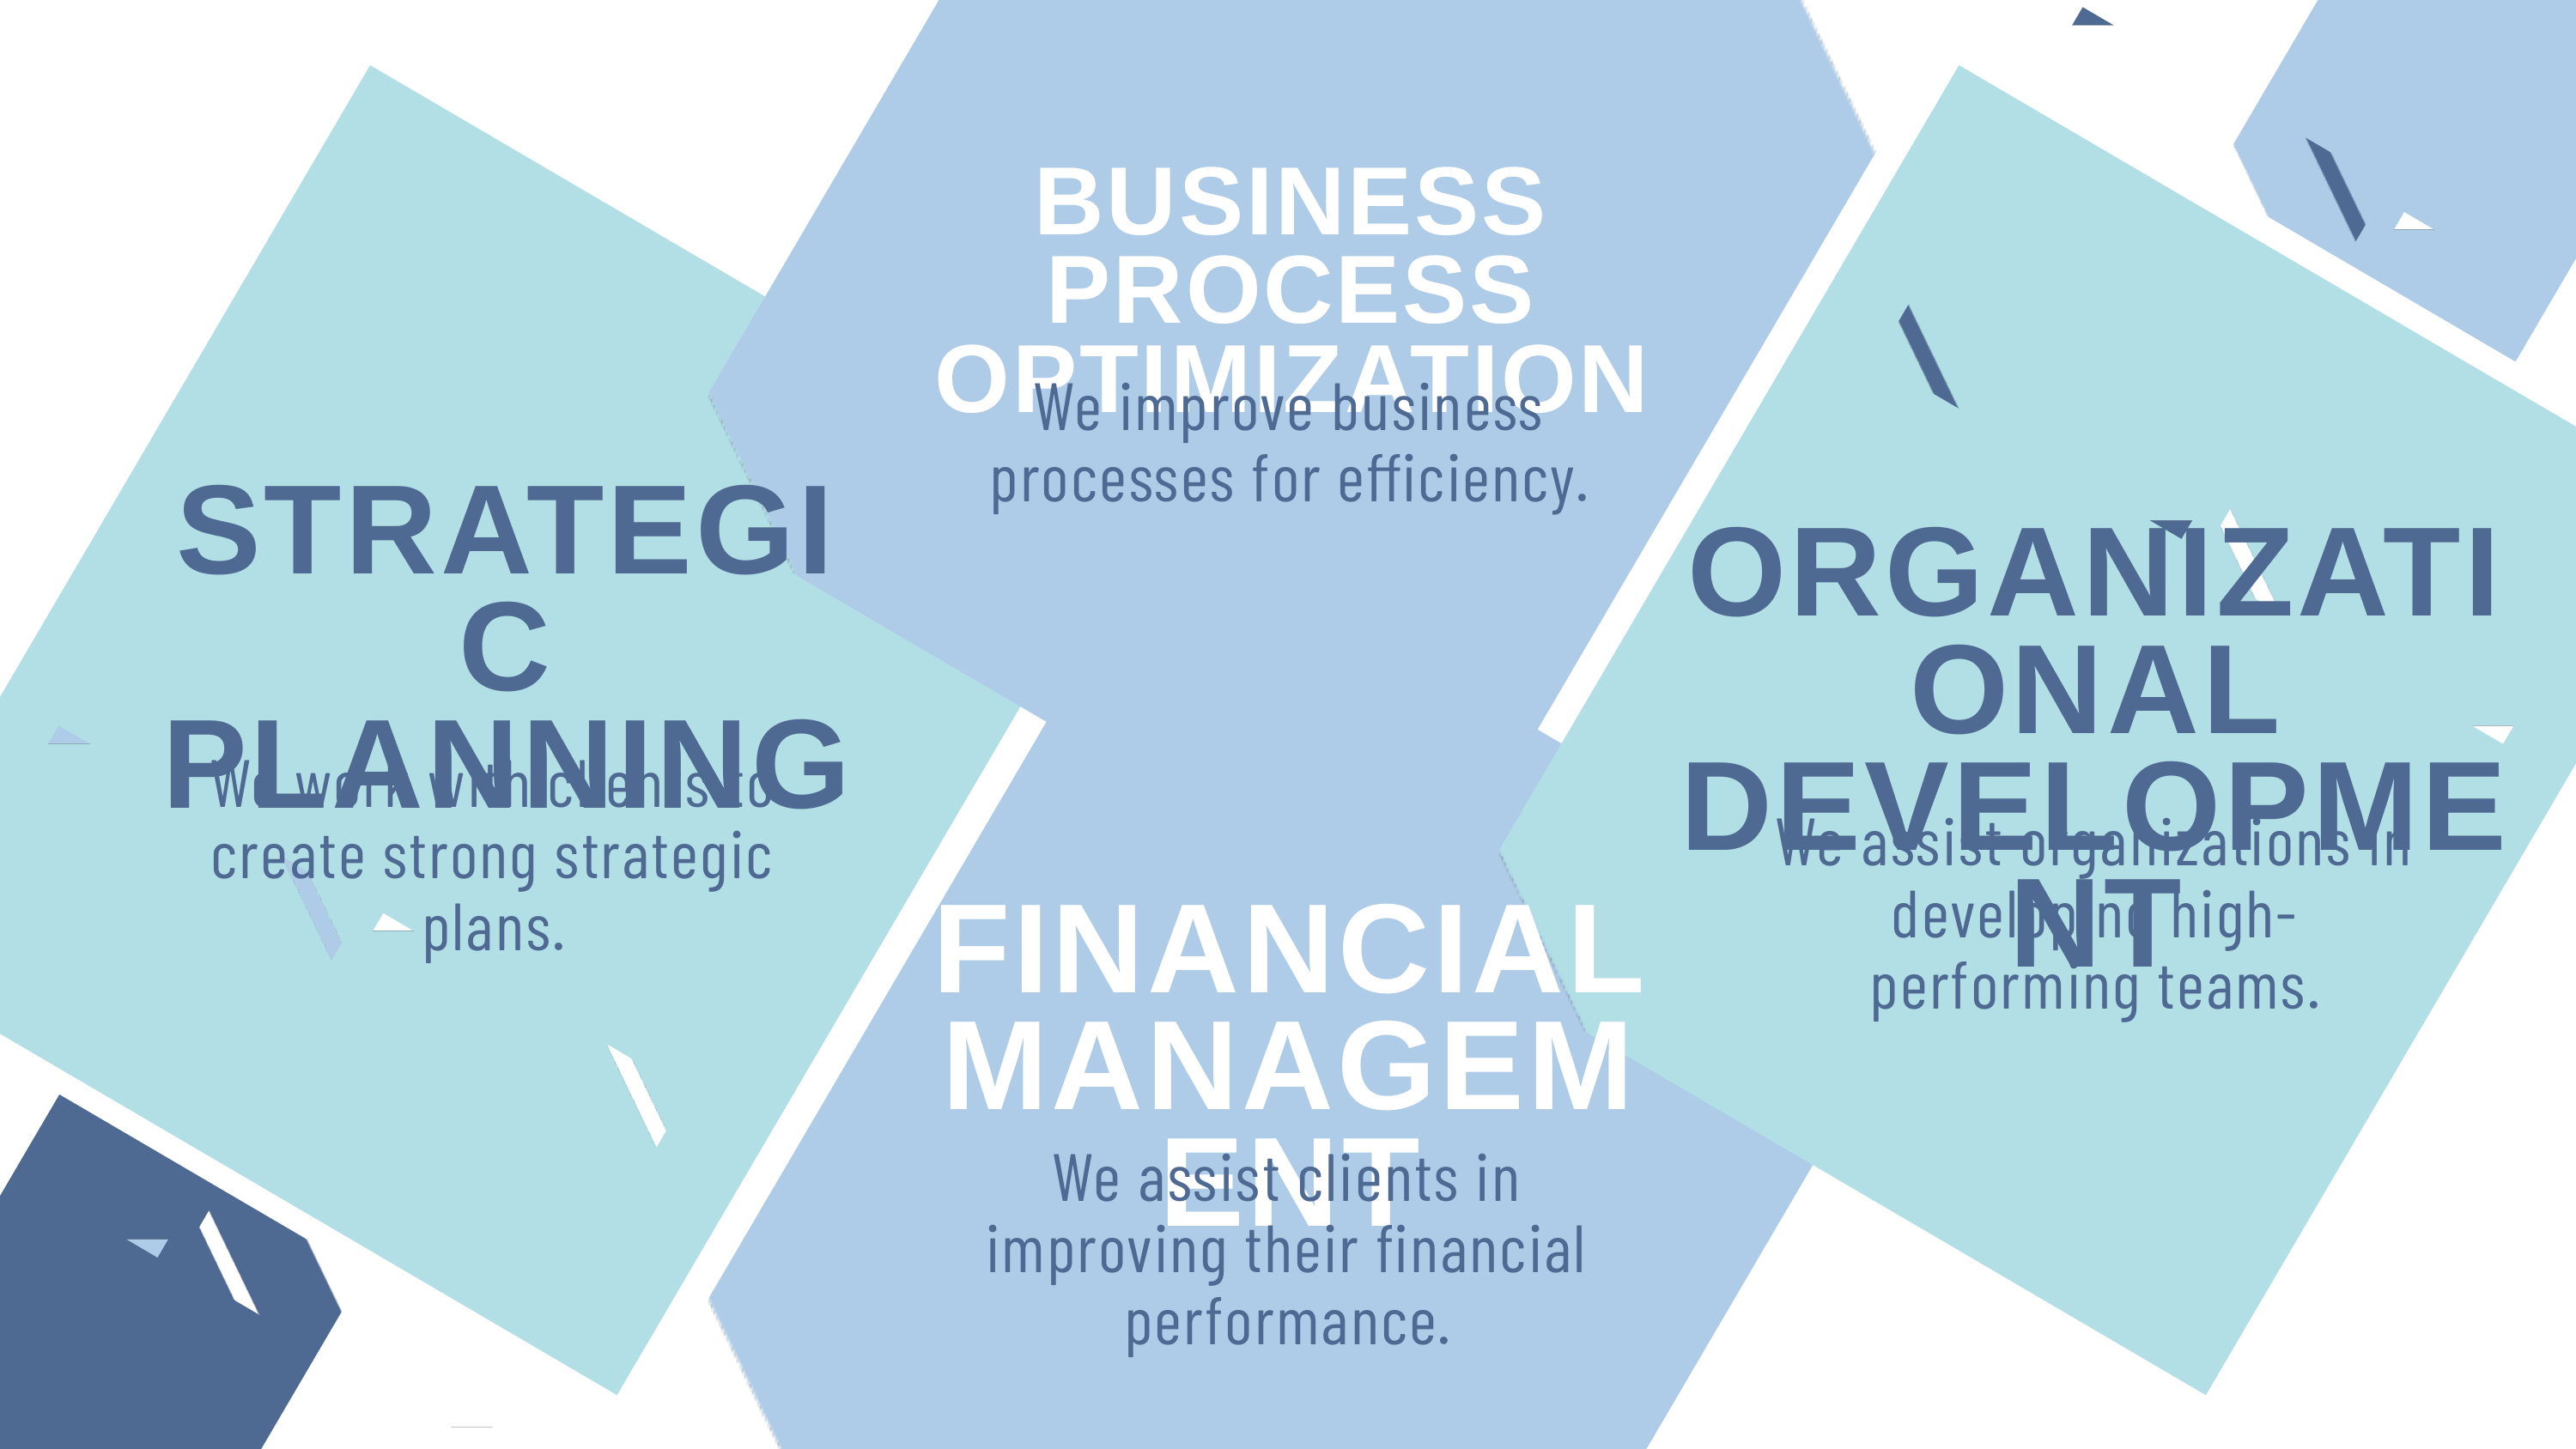

BUSINESS PROCESS OPTIMIZATION

We improve business processes for efficiency.
STRATEGIC PLANNING
ORGANIZATIONAL DEVELOPMENT

We work with clients to create strong strategic plans.
We assist organizations in developing high-performing teams.

FINANCIAL MANAGEMENT

We assist clients in improving their financial performance.